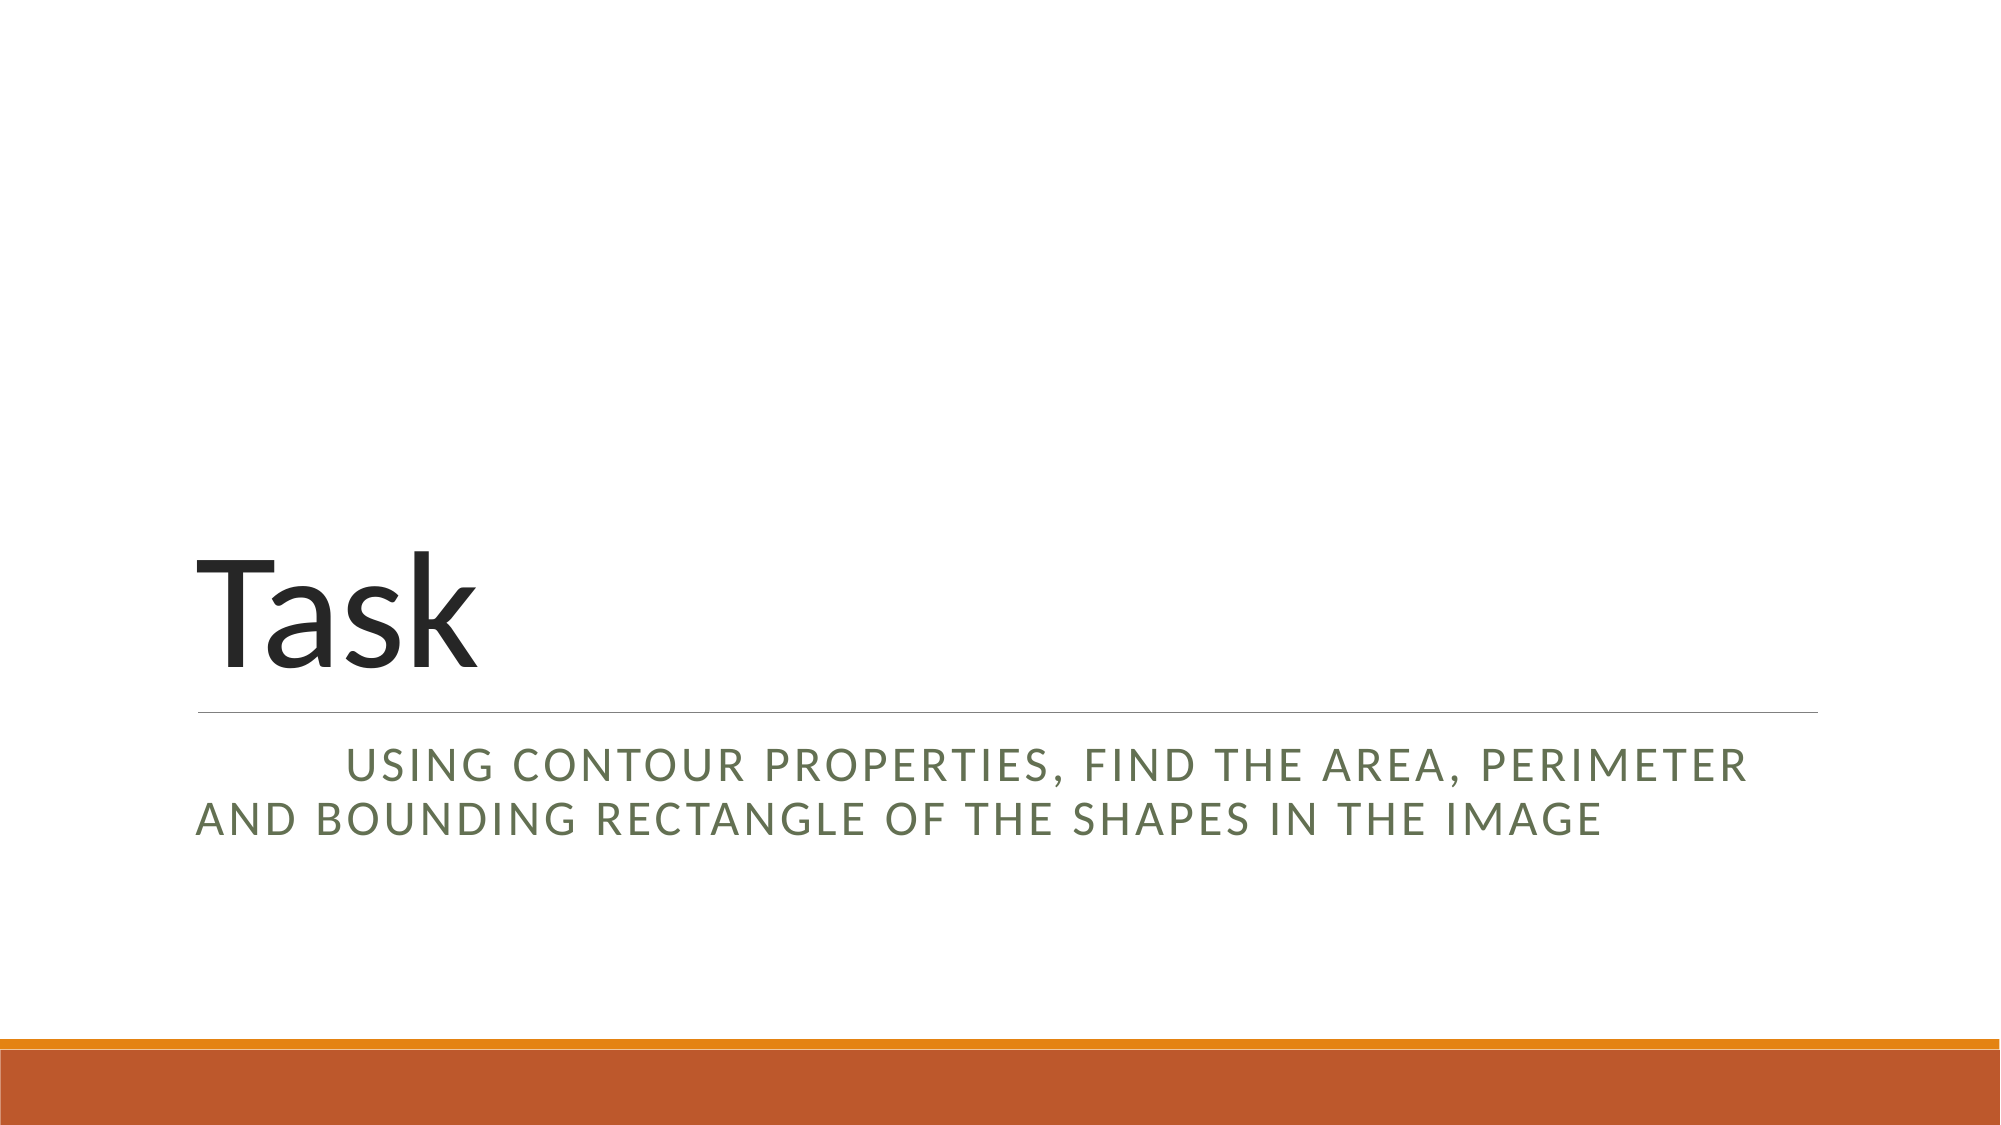

# Task
	using Contour Properties, Find the area, perimeter and Bounding rectangle of the shapes in the image